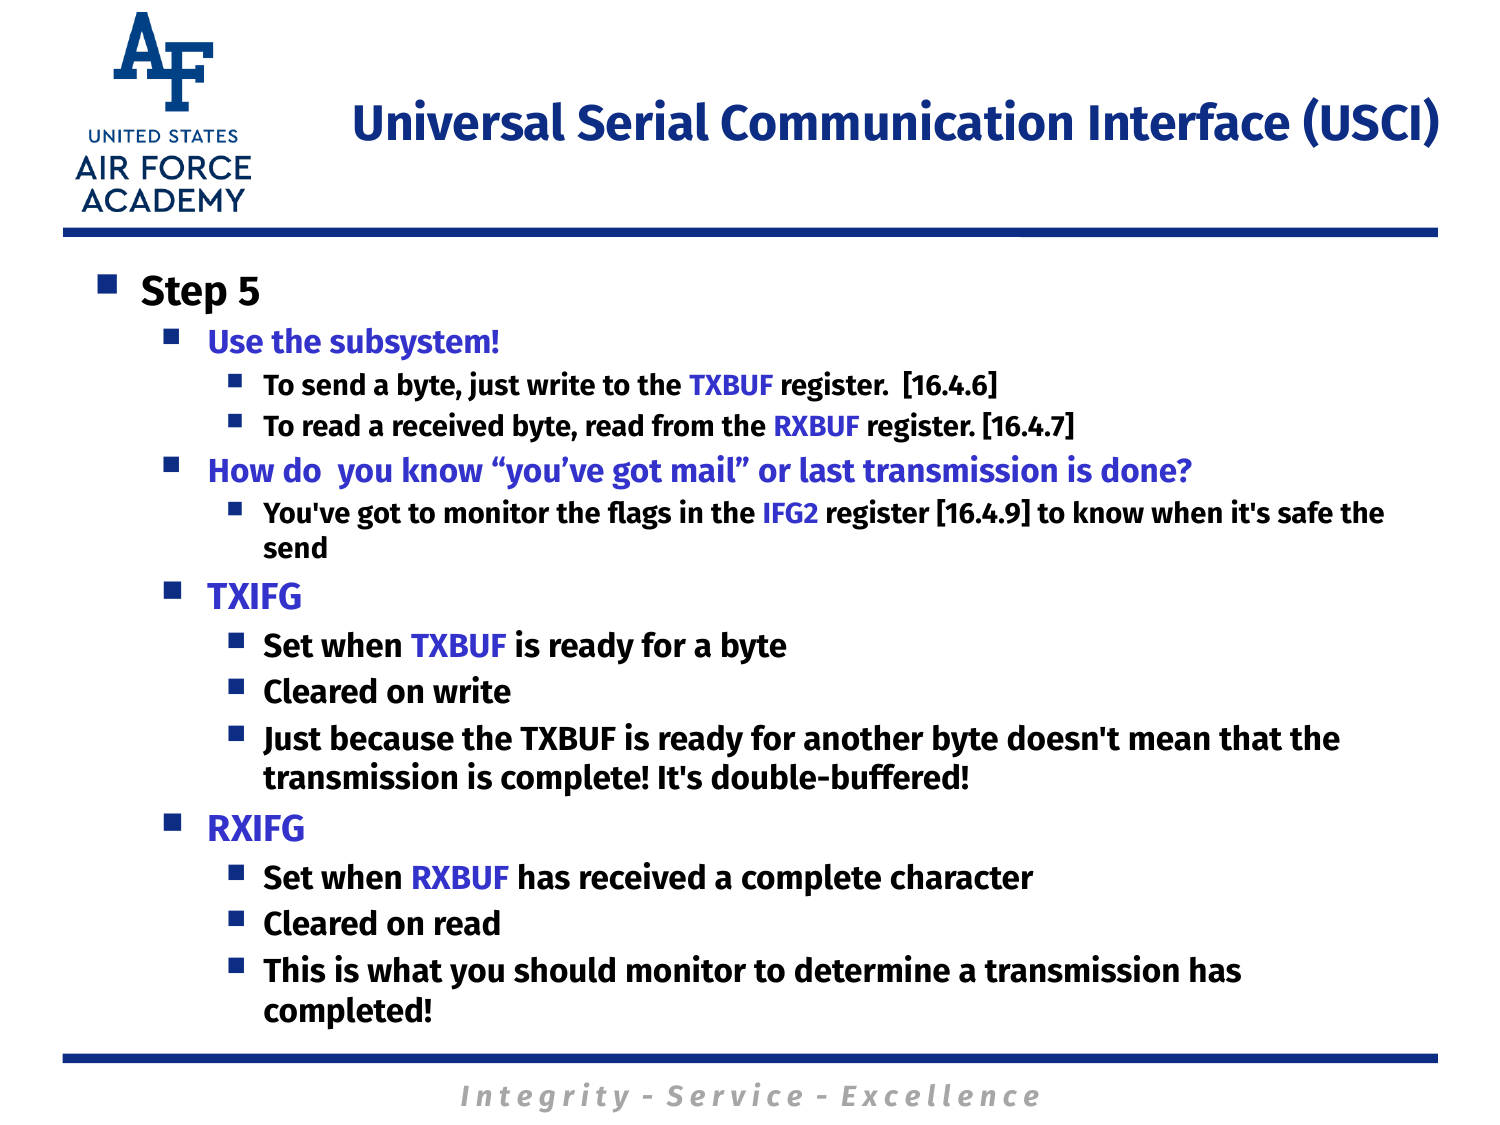

# Universal Serial Communication Interface (USCI)
Step 5
Use the subsystem!
To send a byte, just write to the TXBUF register.  [16.4.6]
To read a received byte, read from the RXBUF register. [16.4.7]
How do  you know “you’ve got mail” or last transmission is done?
You've got to monitor the flags in the IFG2 register [16.4.9] to know when it's safe the send
TXIFG
Set when TXBUF is ready for a byte
Cleared on write
Just because the TXBUF is ready for another byte doesn't mean that the transmission is complete! It's double-buffered!
RXIFG
Set when RXBUF has received a complete character
Cleared on read
This is what you should monitor to determine a transmission has completed!